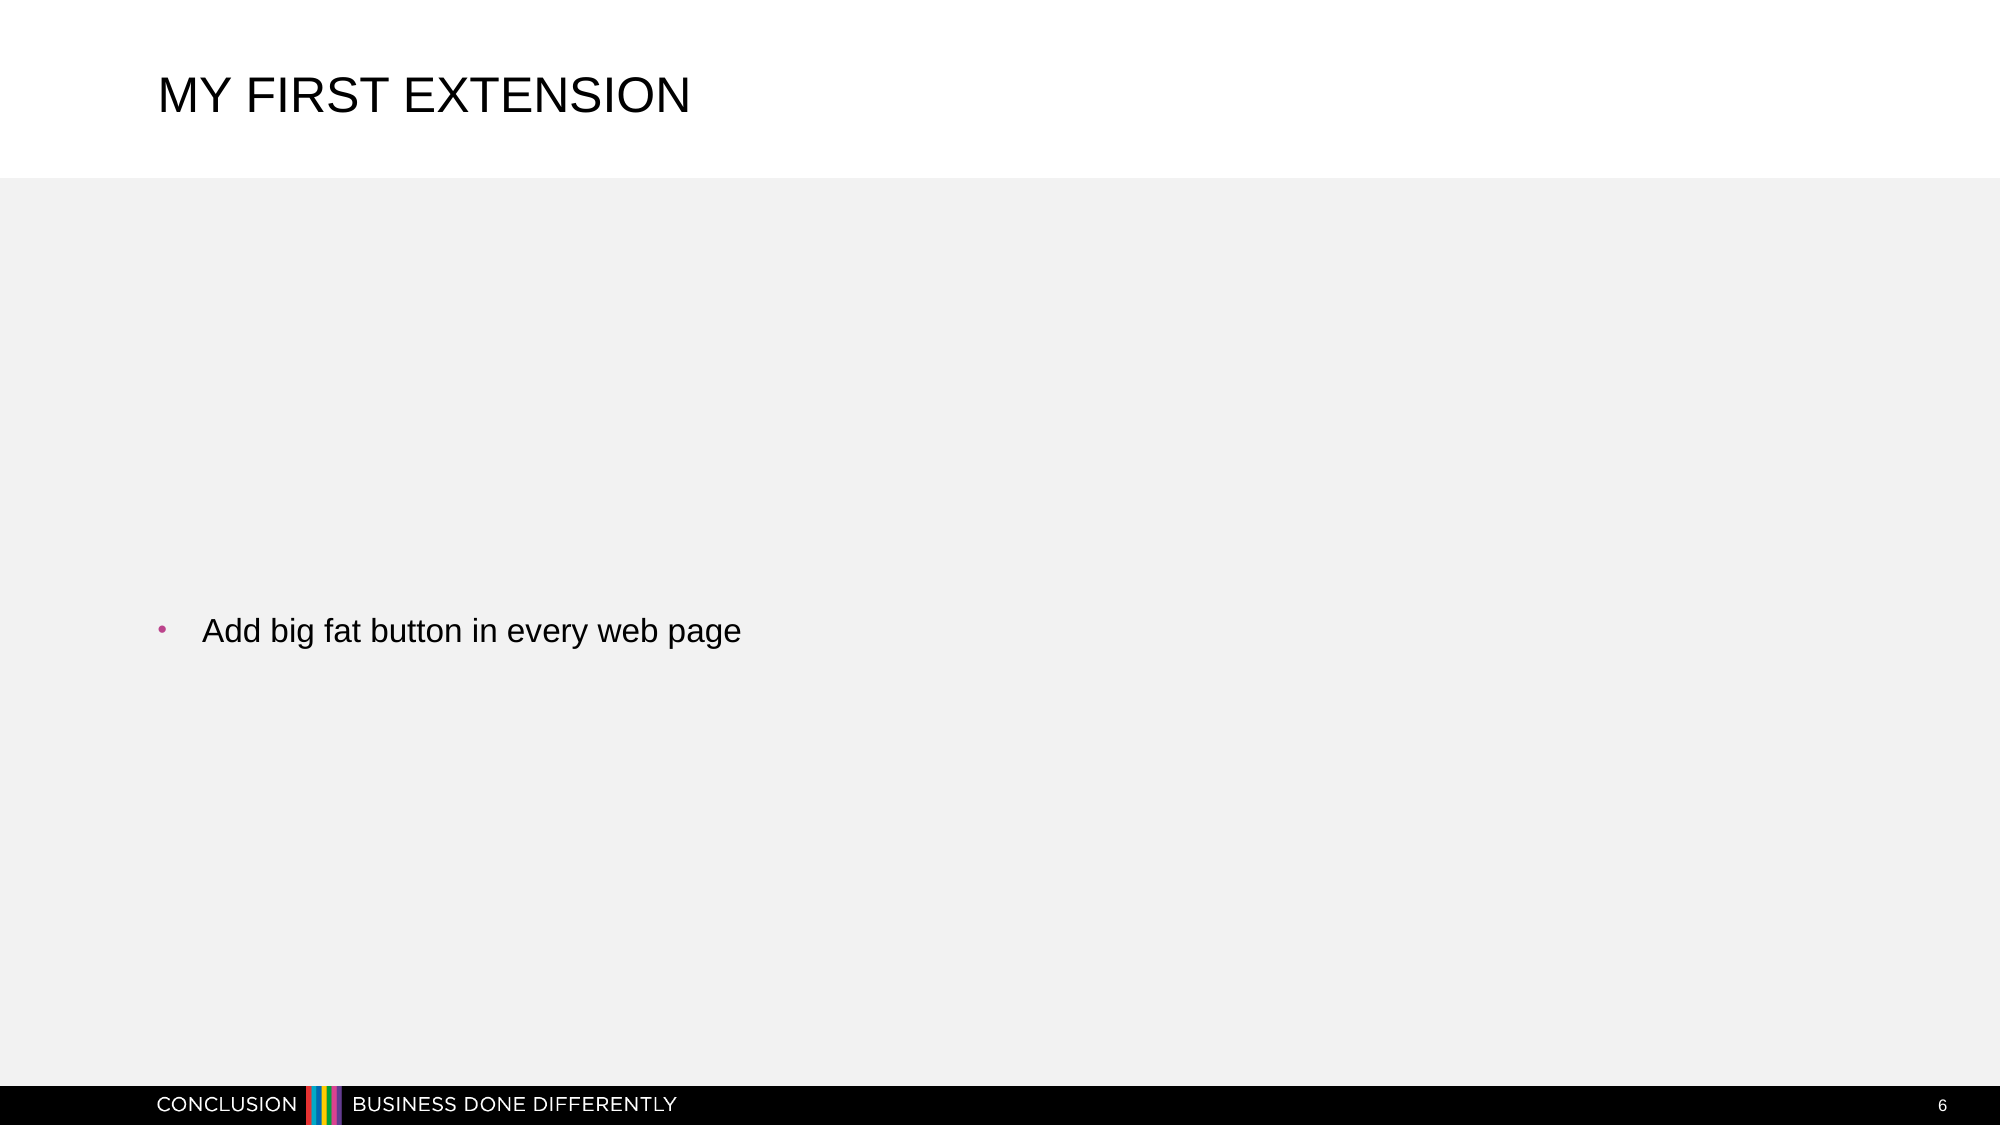

# My First extension
Add big fat button in every web page

6